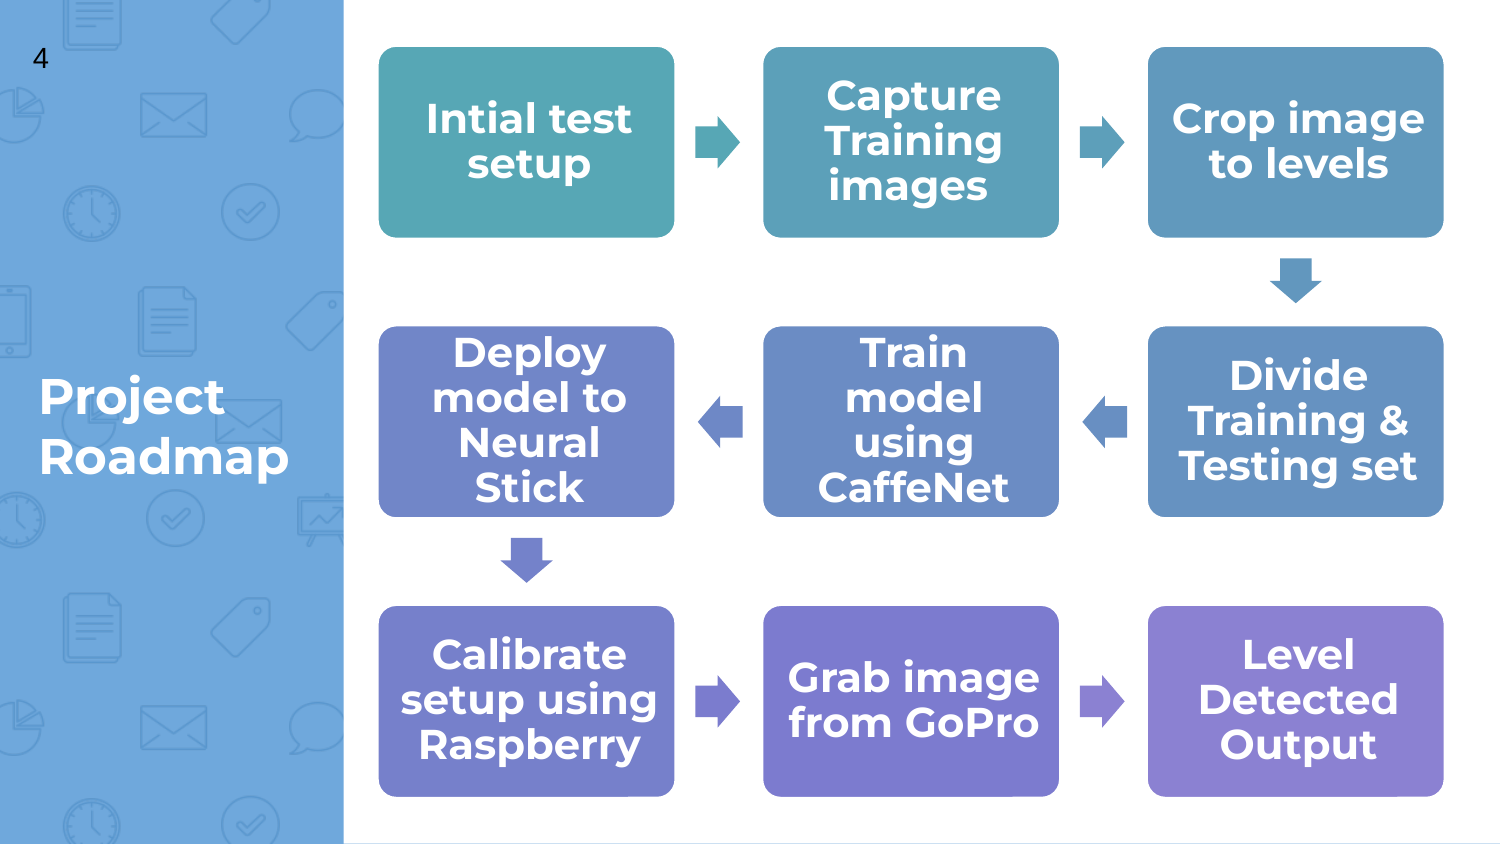

4
Intial test setup

Capture Training images

Crop image to levels

Divide Training & Testing set

Train model using CaffeNet

Deploy model to Neural Stick

Calibrate setup using Raspberry

Grab image from GoPro

Level Detected Output
# Project Roadmap